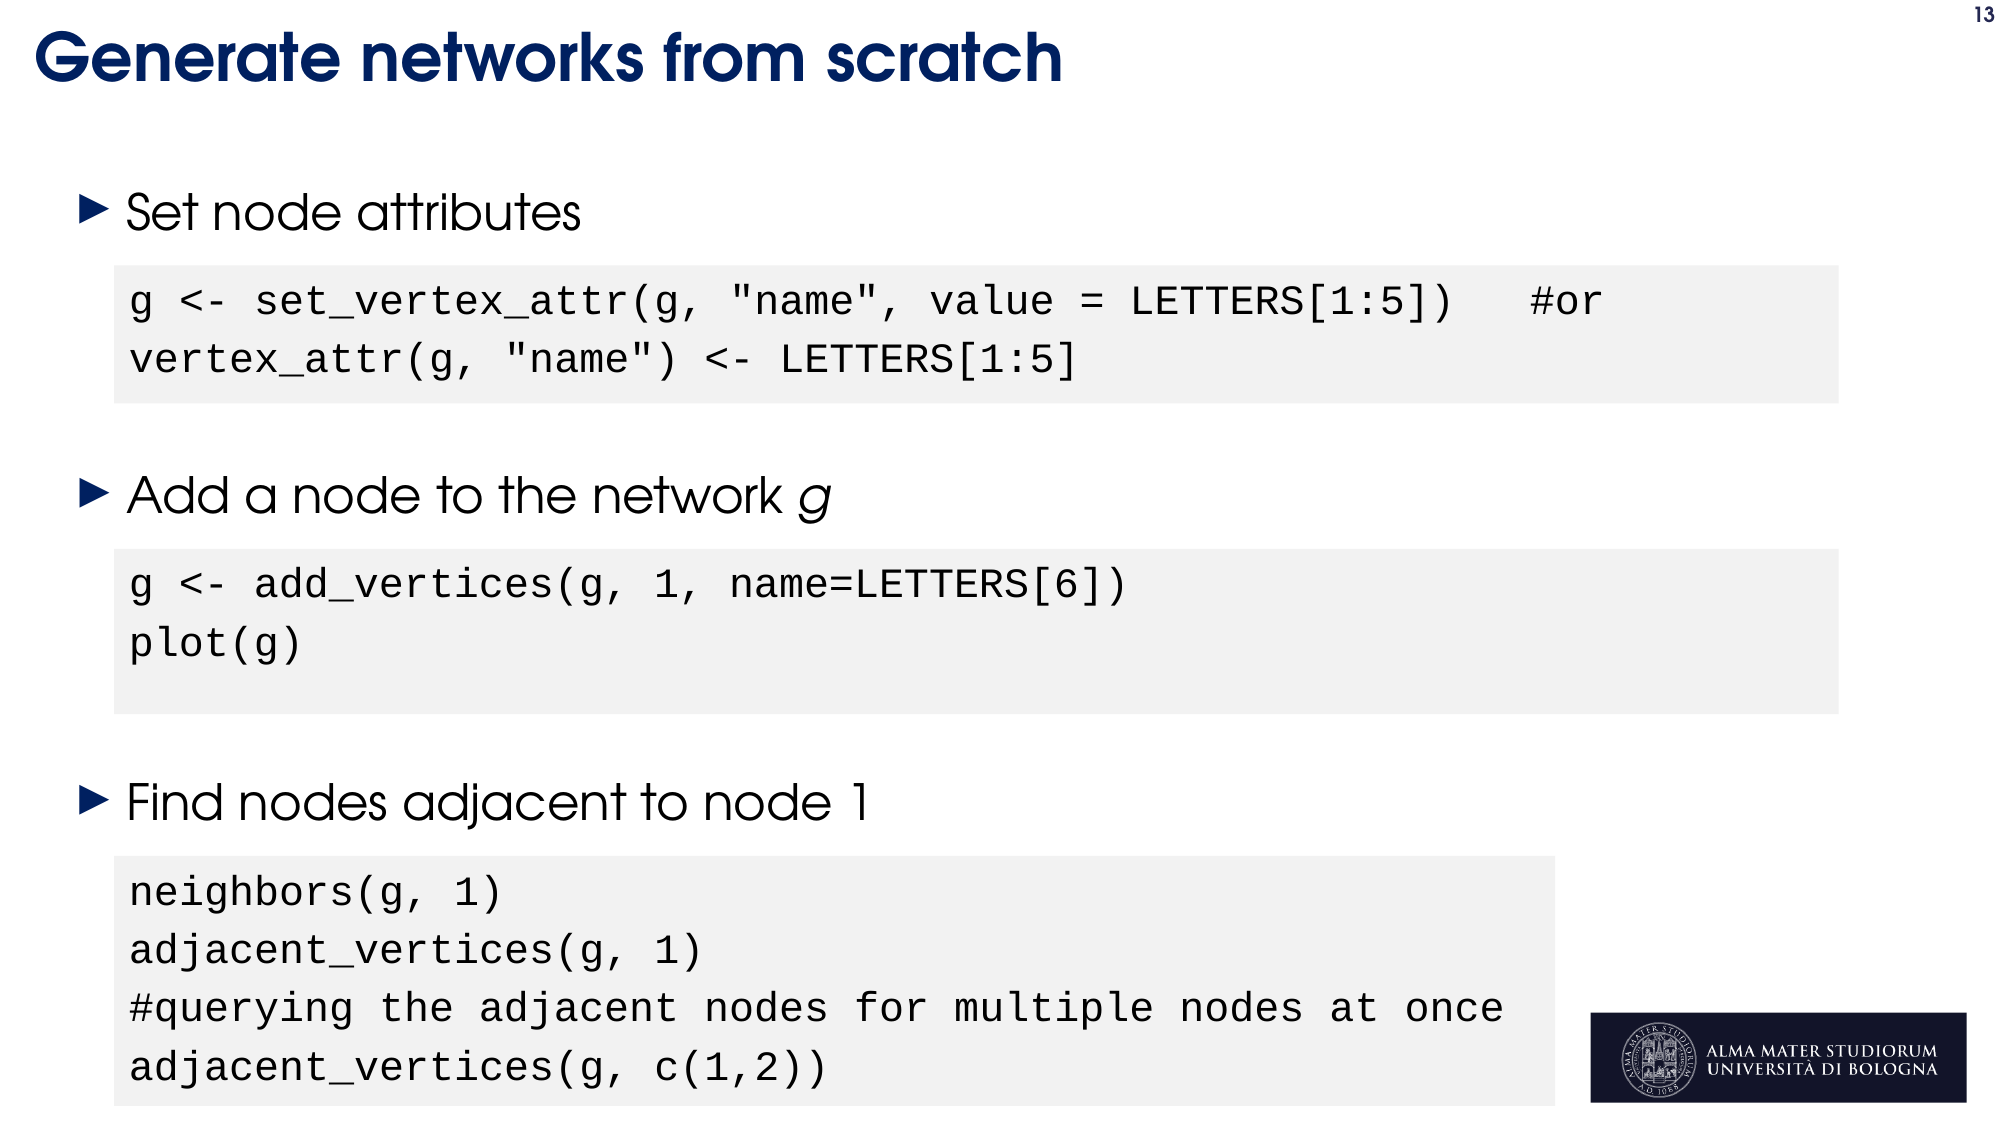

Generate networks from scratch
Set node attributes
g <- set_vertex_attr(g, "name", value = LETTERS[1:5])   #or
vertex_attr(g, "name") <- LETTERS[1:5]
Add a node to the network g
g <- add_vertices(g, 1, name=LETTERS[6])
plot(g)
Find nodes adjacent to node 1
neighbors(g, 1)
adjacent_vertices(g, 1)
#querying the adjacent nodes for multiple nodes at once
adjacent_vertices(g, c(1,2))